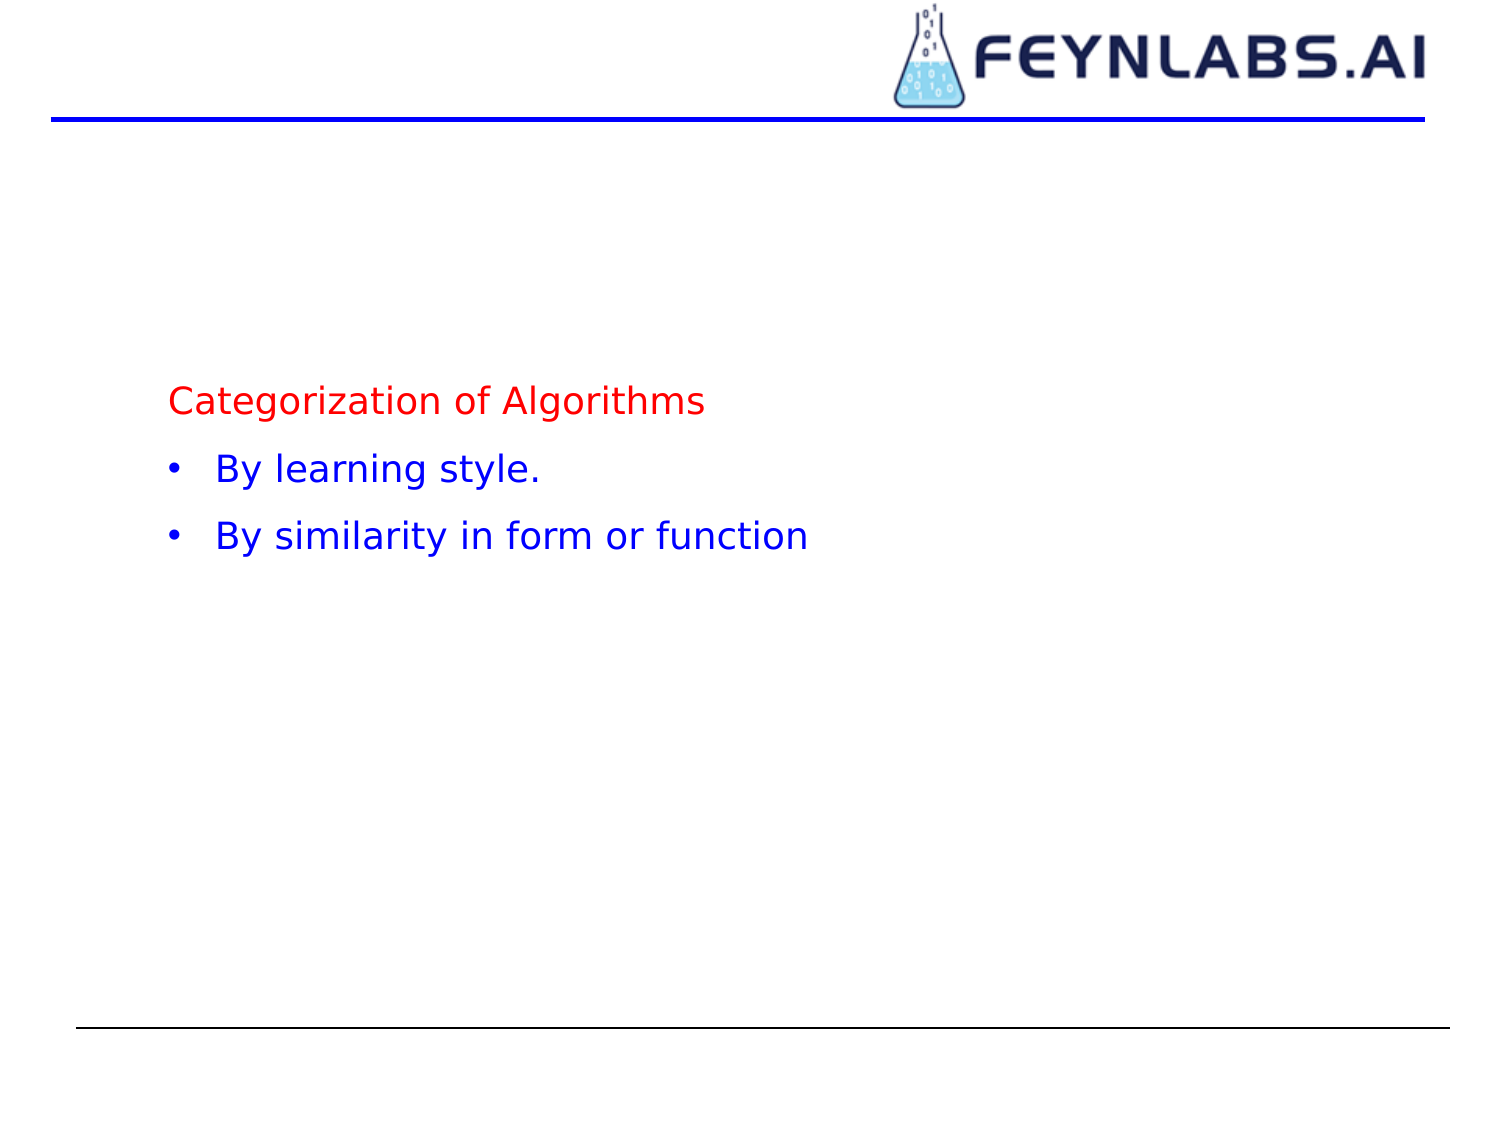

Categorization of Algorithms
By learning style.
By similarity in form or function